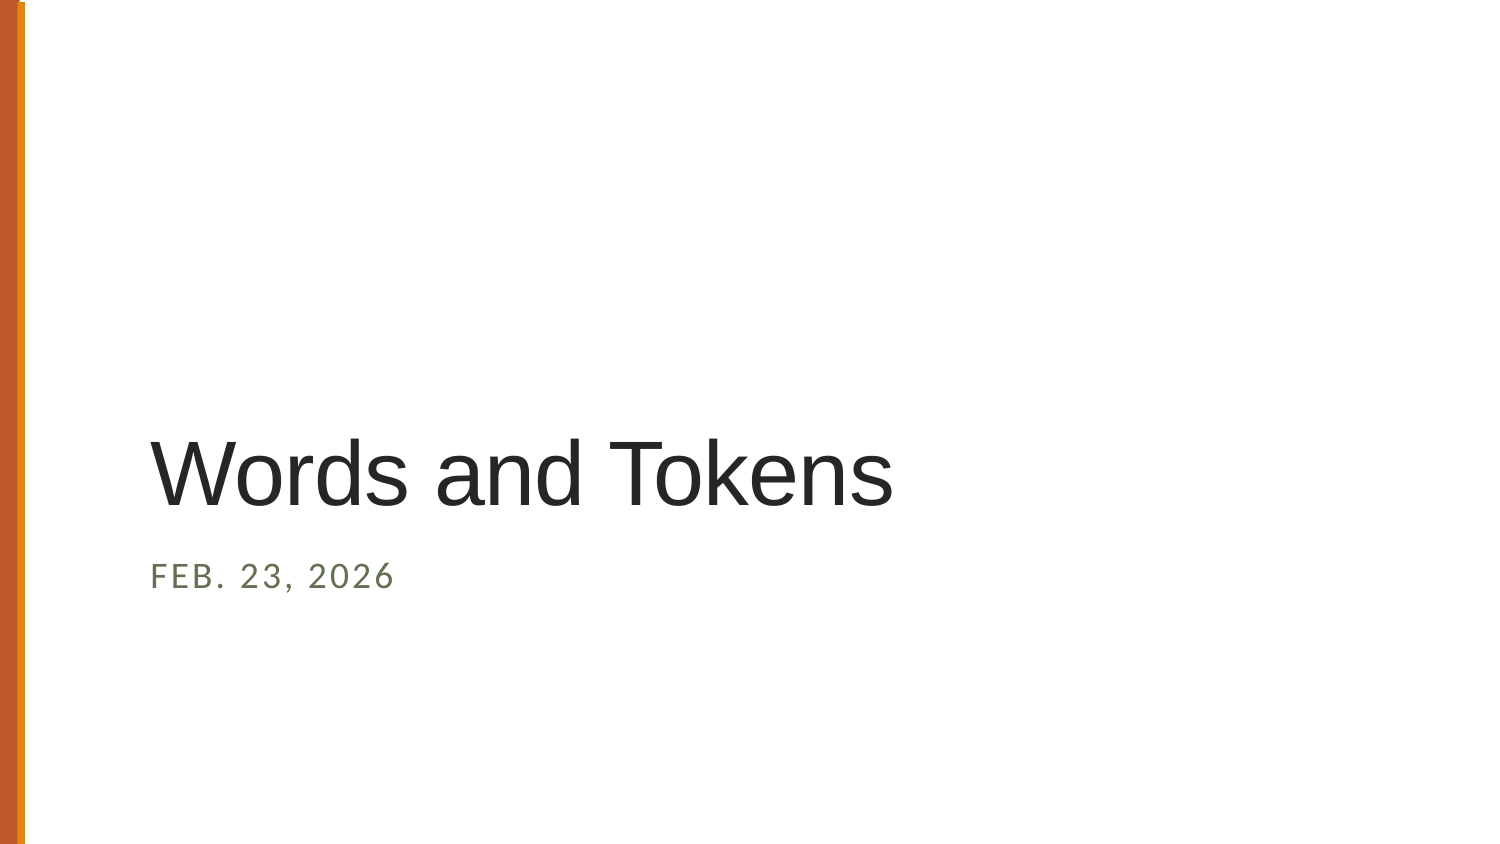

# Words and Tokens
Feb. 23, 2026